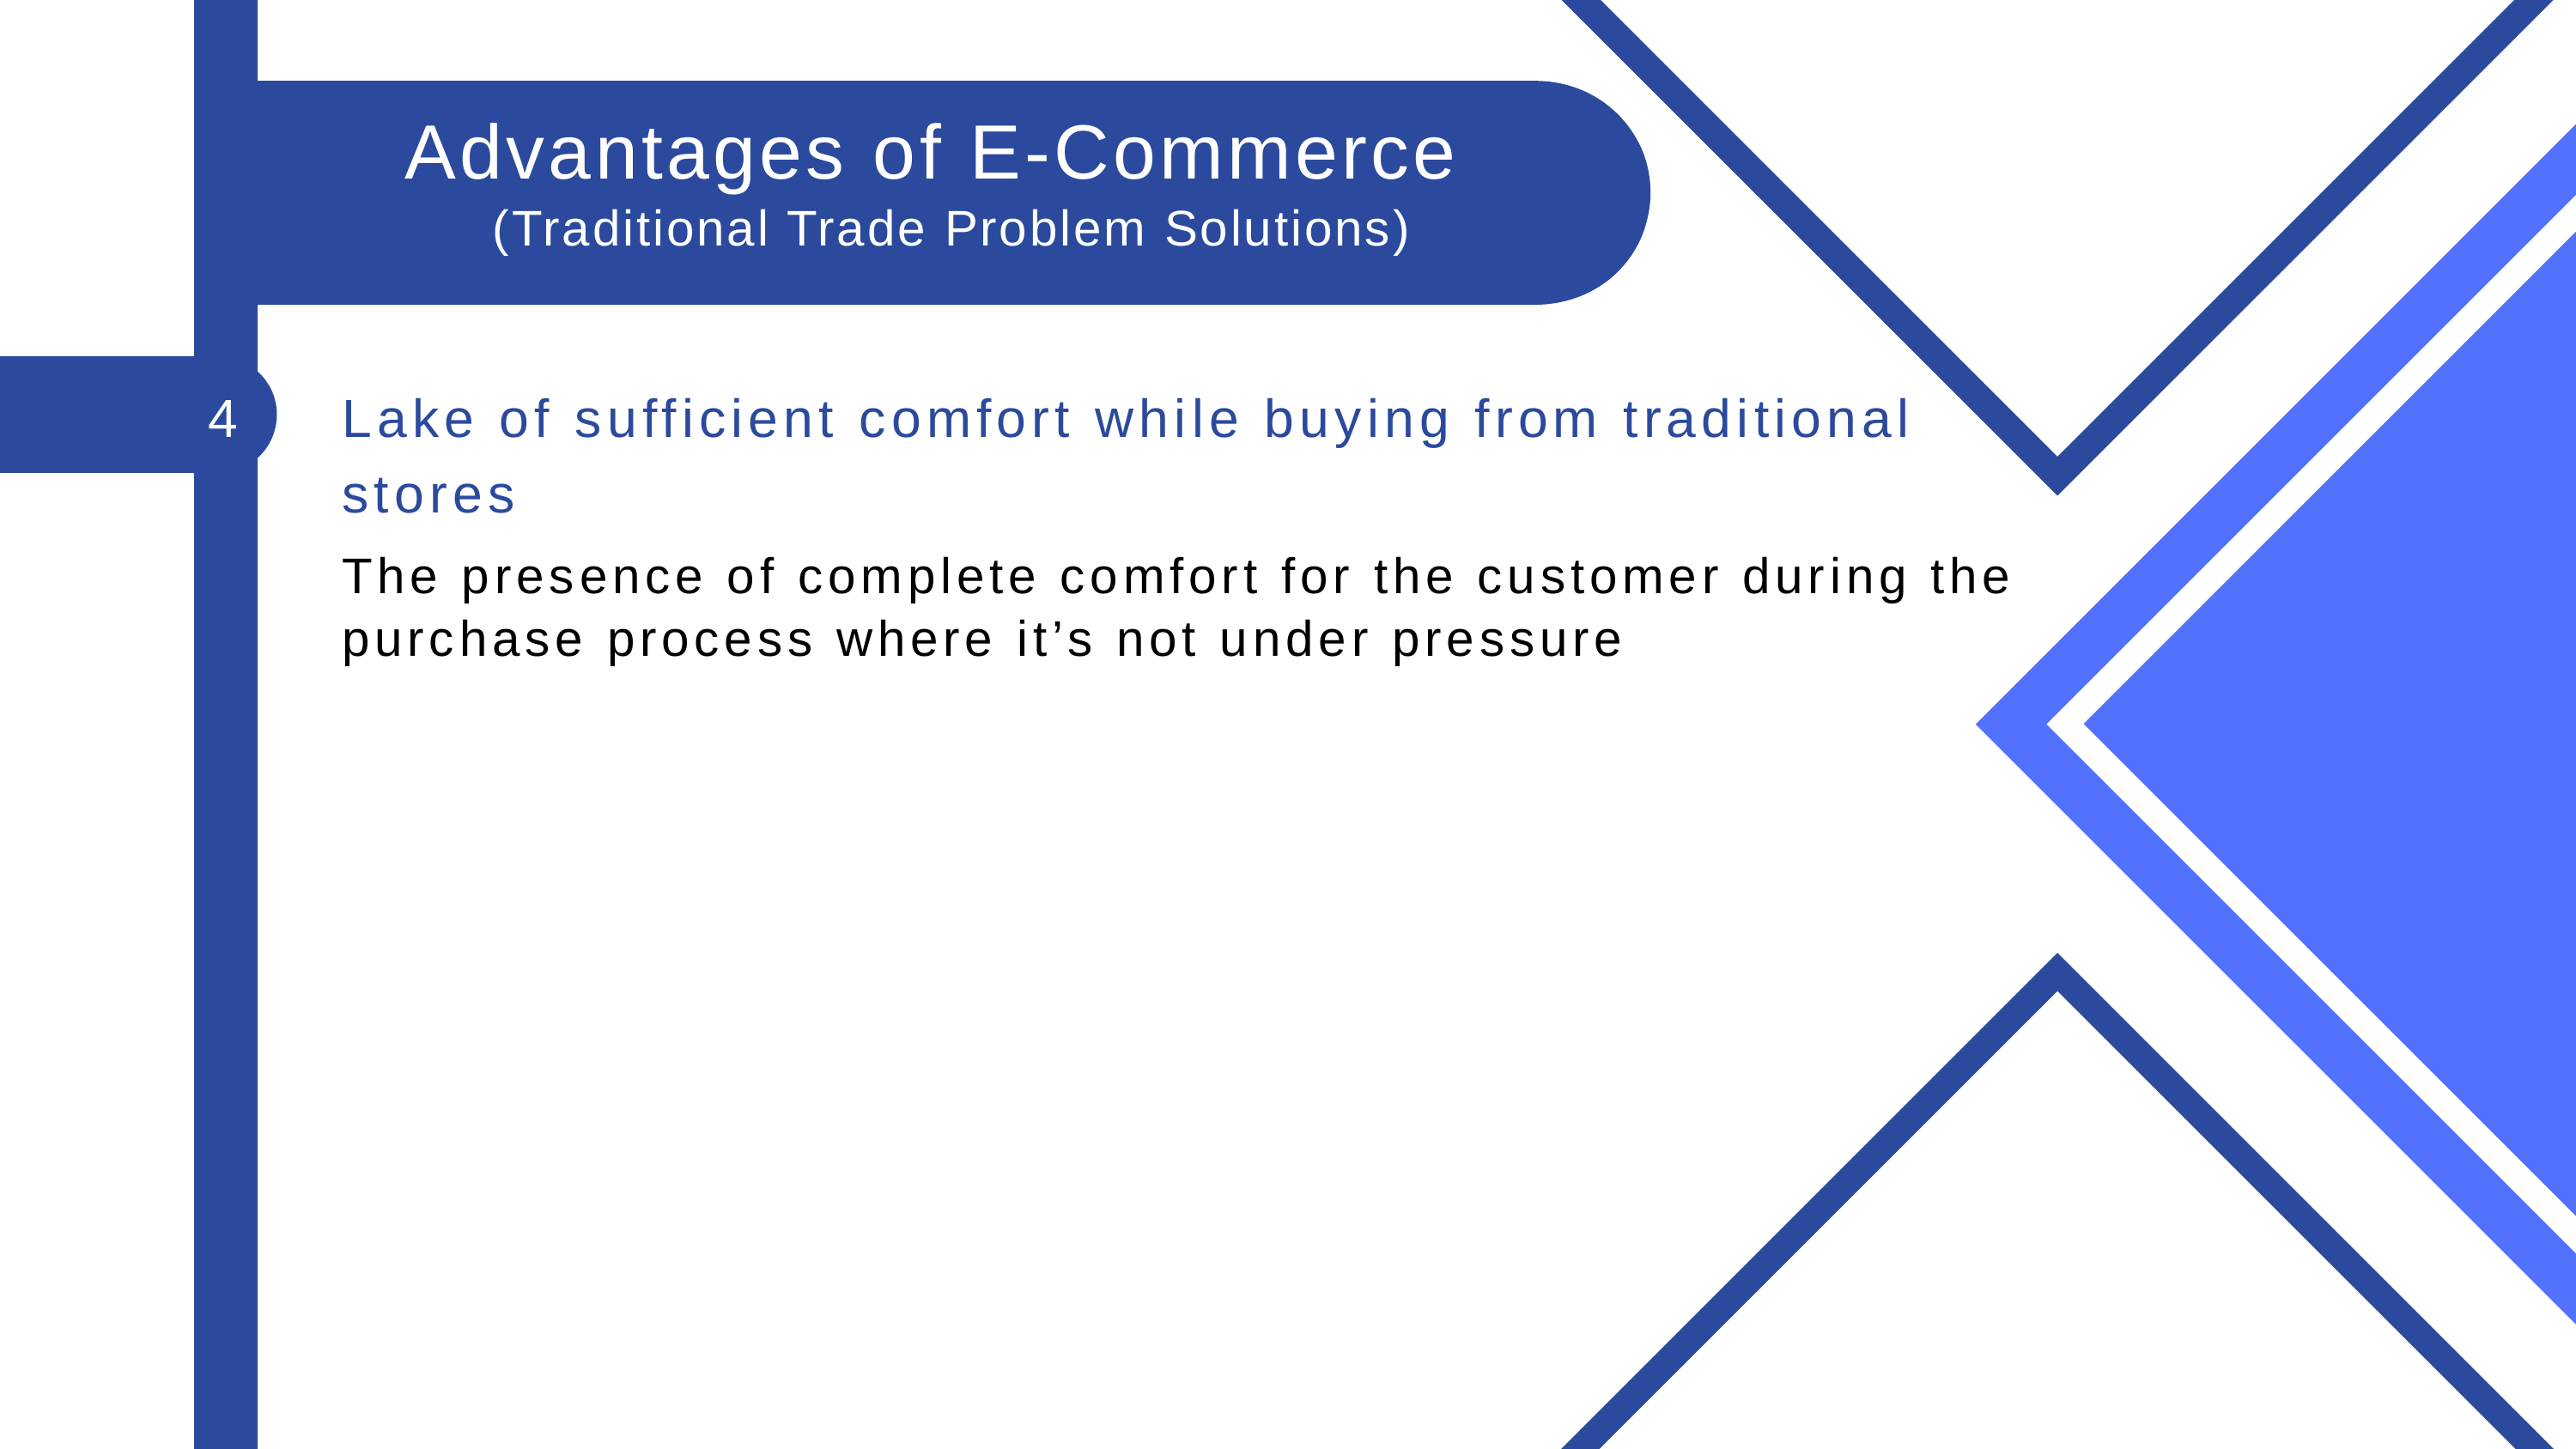

Advantages of E-Commerce
 (Traditional Trade Problem Solutions)

4
Lake of sufficient comfort while buying from traditional stores​
The presence of complete comfort for the customer during the purchase process where it’s not under pressure